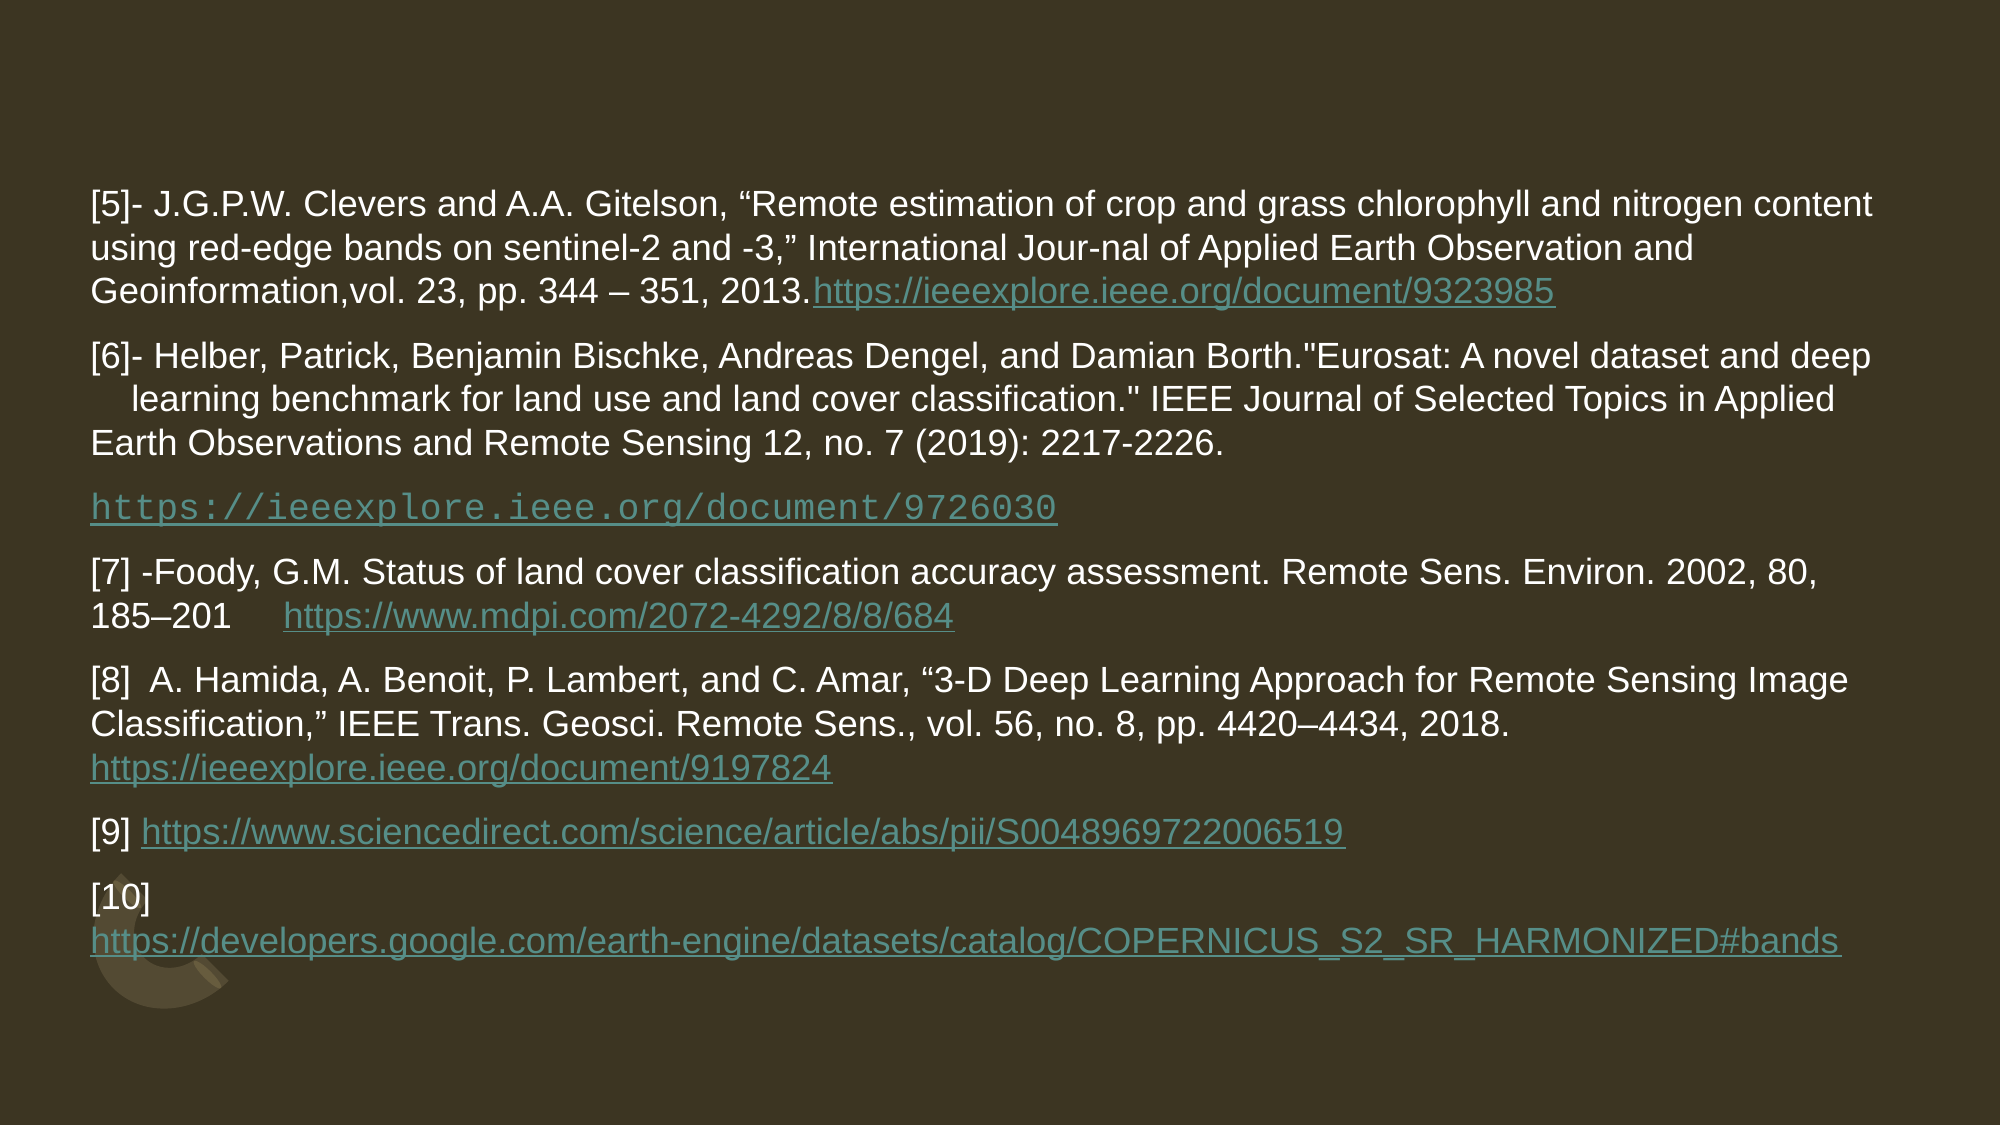

[5]- J.G.P.W. Clevers and A.A. Gitelson, “Remote estimation of crop and grass chlorophyll and nitrogen content using red-edge bands on sentinel-2 and -3,” International Jour-nal of Applied Earth Observation and Geoinformation,vol. 23, pp. 344 – 351, 2013.https://ieeexplore.ieee.org/document/9323985
[6]- Helber, Patrick, Benjamin Bischke, Andreas Dengel, and Damian Borth."Eurosat: A novel dataset and deep        learning benchmark for land use and land cover classification." IEEE Journal of Selected Topics in Applied Earth Observations and Remote Sensing 12, no. 7 (2019): 2217-2226.
https://ieeexplore.ieee.org/document/9726030
[7] -Foody, G.M. Status of land cover classification accuracy assessment. Remote Sens. Environ. 2002, 80, 185–201     https://www.mdpi.com/2072-4292/8/8/684
[8]  A. Hamida, A. Benoit, P. Lambert, and C. Amar, “3-D Deep Learning Approach for Remote Sensing Image Classification,” IEEE Trans. Geosci. Remote Sens., vol. 56, no. 8, pp. 4420–4434, 2018. https://ieeexplore.ieee.org/document/9197824
[9] https://www.sciencedirect.com/science/article/abs/pii/S0048969722006519
[10] https://developers.google.com/earth-engine/datasets/catalog/COPERNICUS_S2_SR_HARMONIZED#bands